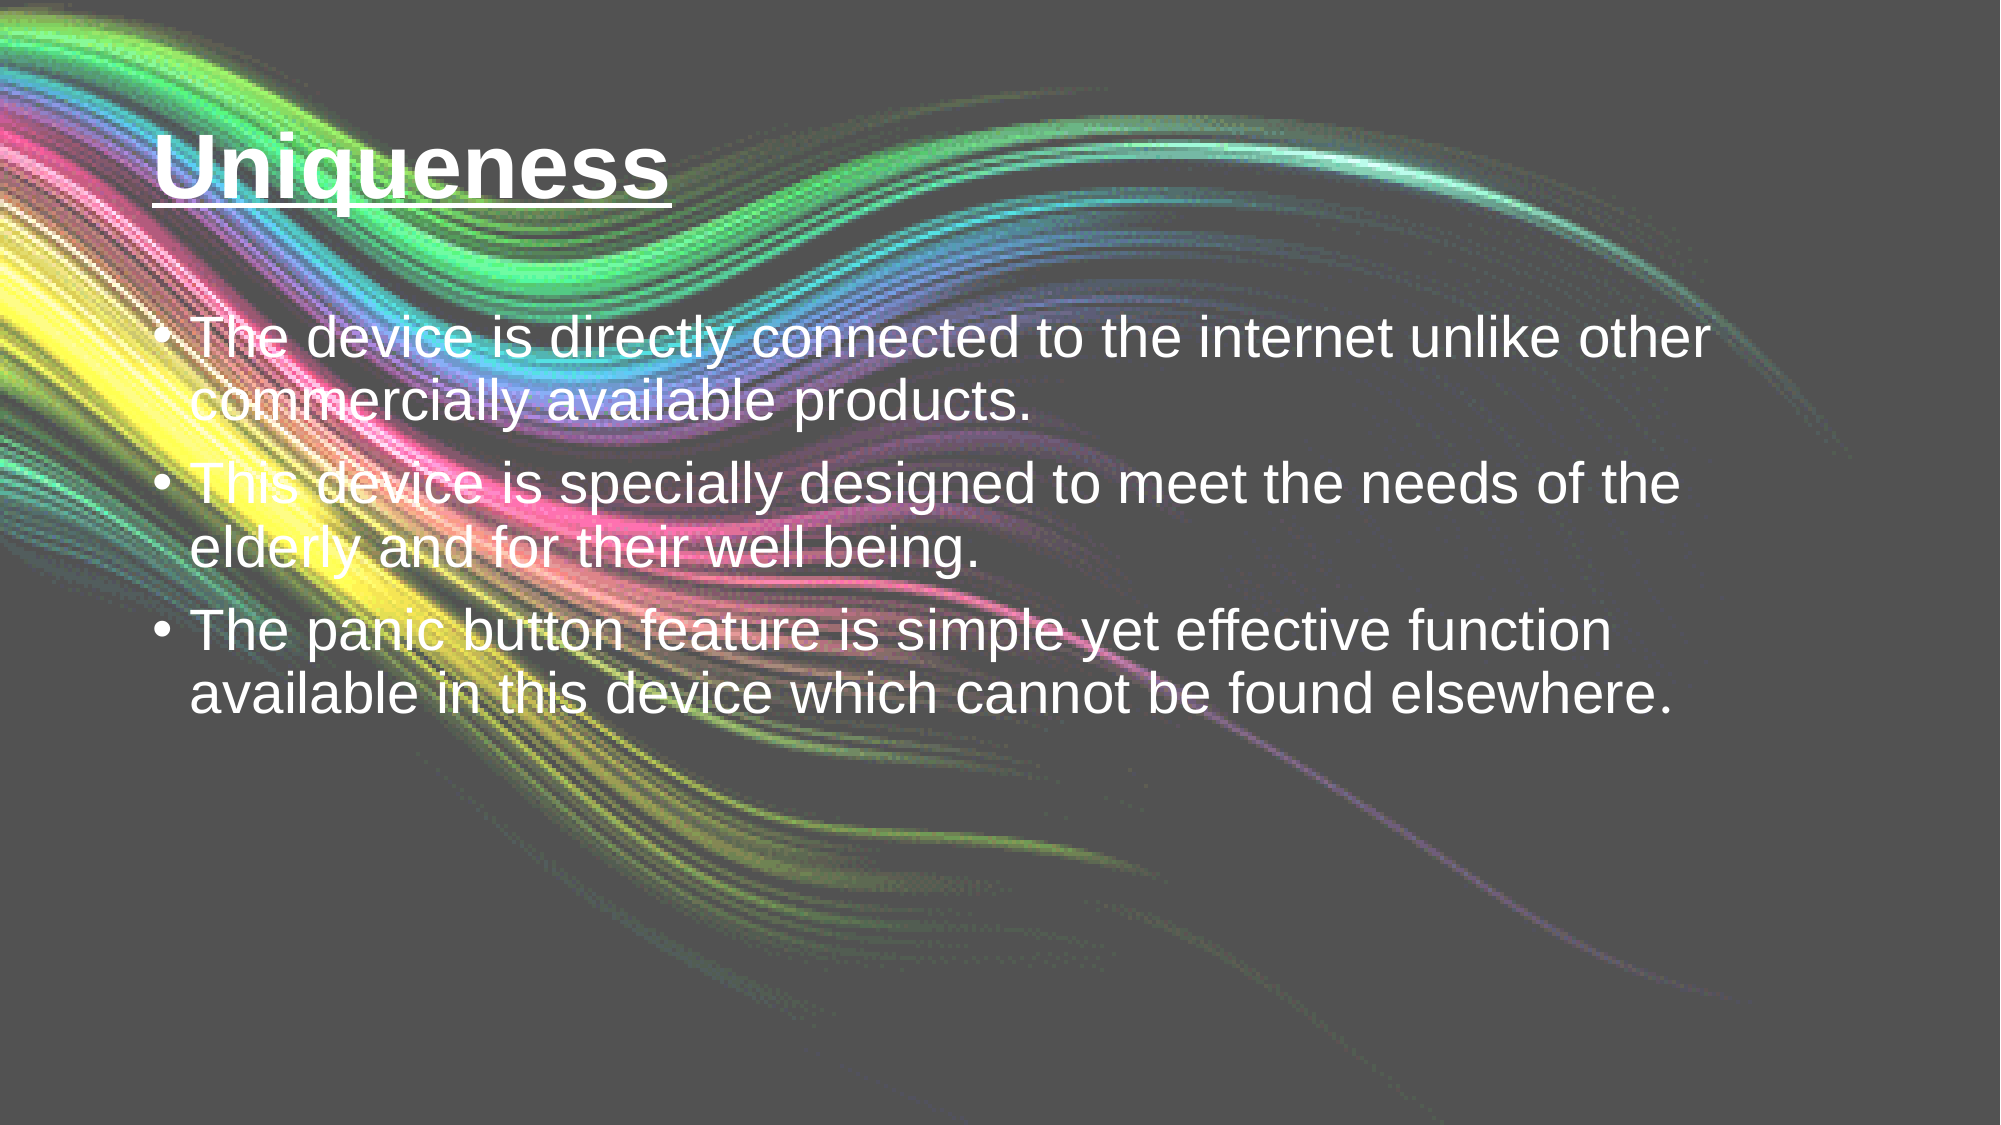

# Uniqueness
The device is directly connected to the internet unlike other commercially available products.
This device is specially designed to meet the needs of the elderly and for their well being.
The panic button feature is simple yet effective function available in this device which cannot be found elsewhere.